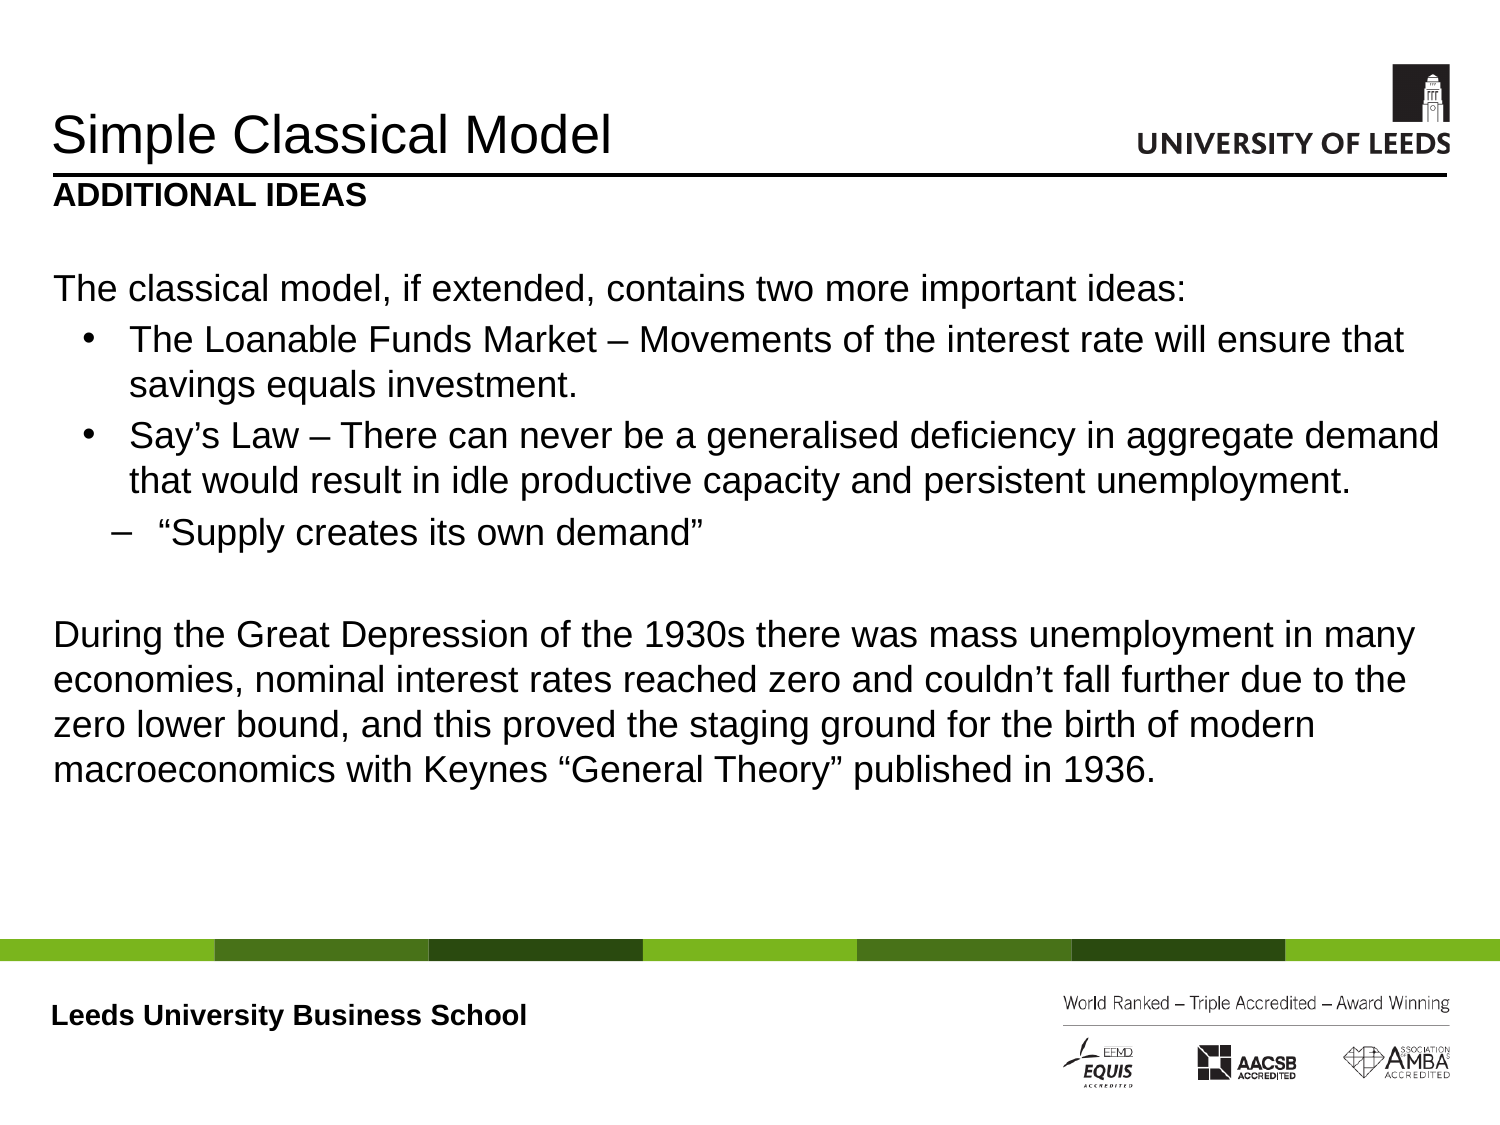

# Simple Classical Model
ADDITIONAL IDEAS

The classical model, if extended, contains two more important ideas:
The Loanable Funds Market – Movements of the interest rate will ensure that savings equals investment.
Say’s Law – There can never be a generalised deficiency in aggregate demand that would result in idle productive capacity and persistent unemployment.
“Supply creates its own demand”

During the Great Depression of the 1930s there was mass unemployment in many economies, nominal interest rates reached zero and couldn’t fall further due to the zero lower bound, and this proved the staging ground for the birth of modern macroeconomics with Keynes “General Theory” published in 1936.